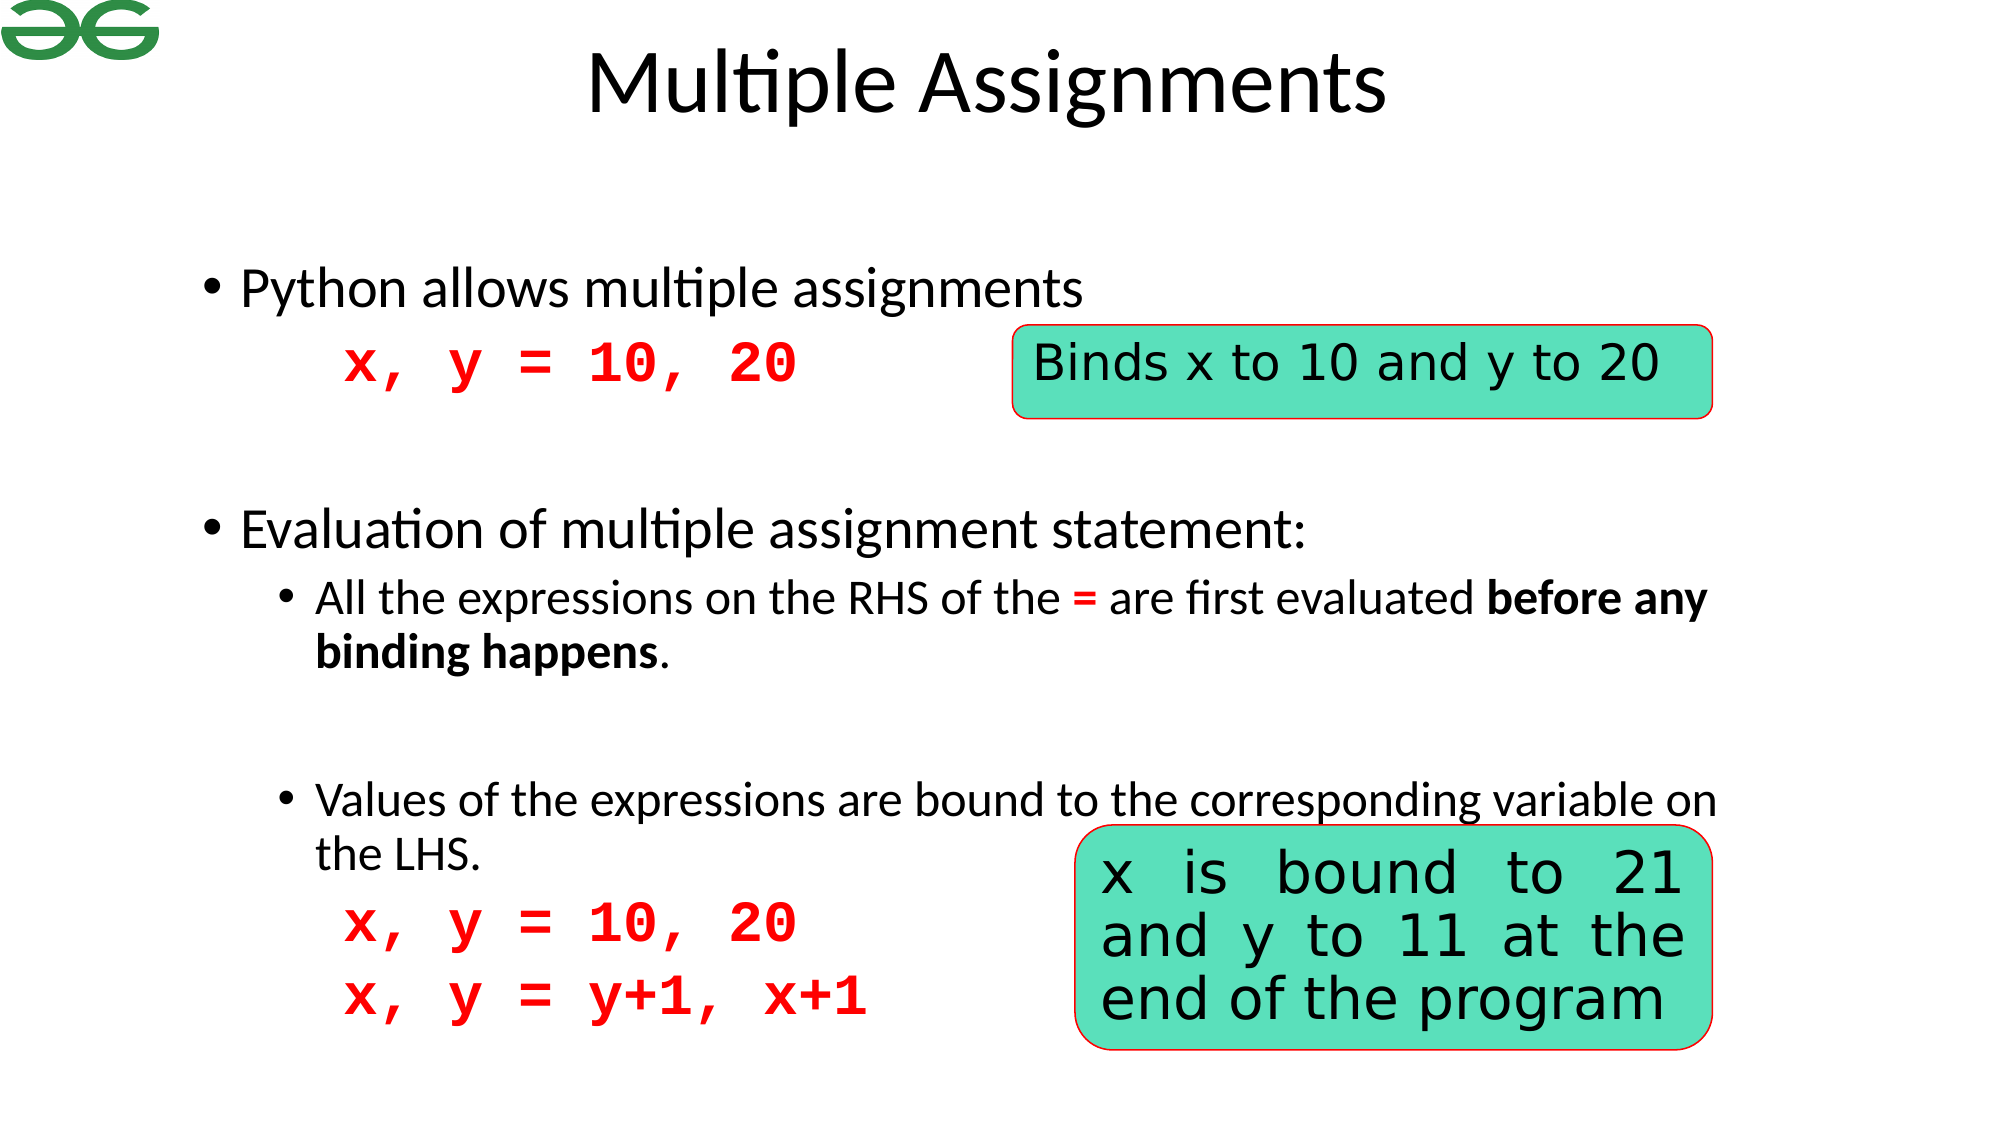

# Multiple Assignments
Python allows multiple assignments
x, y = 10, 20

Evaluation of multiple assignment statement:
All the expressions on the RHS of the = are first evaluated before any binding happens.

Values of the expressions are bound to the corresponding variable on the LHS.
x, y = 10, 20
x, y = y+1, x+1
Binds x to 10 and y to 20
x is bound to 21 and y to 11 at the end of the program